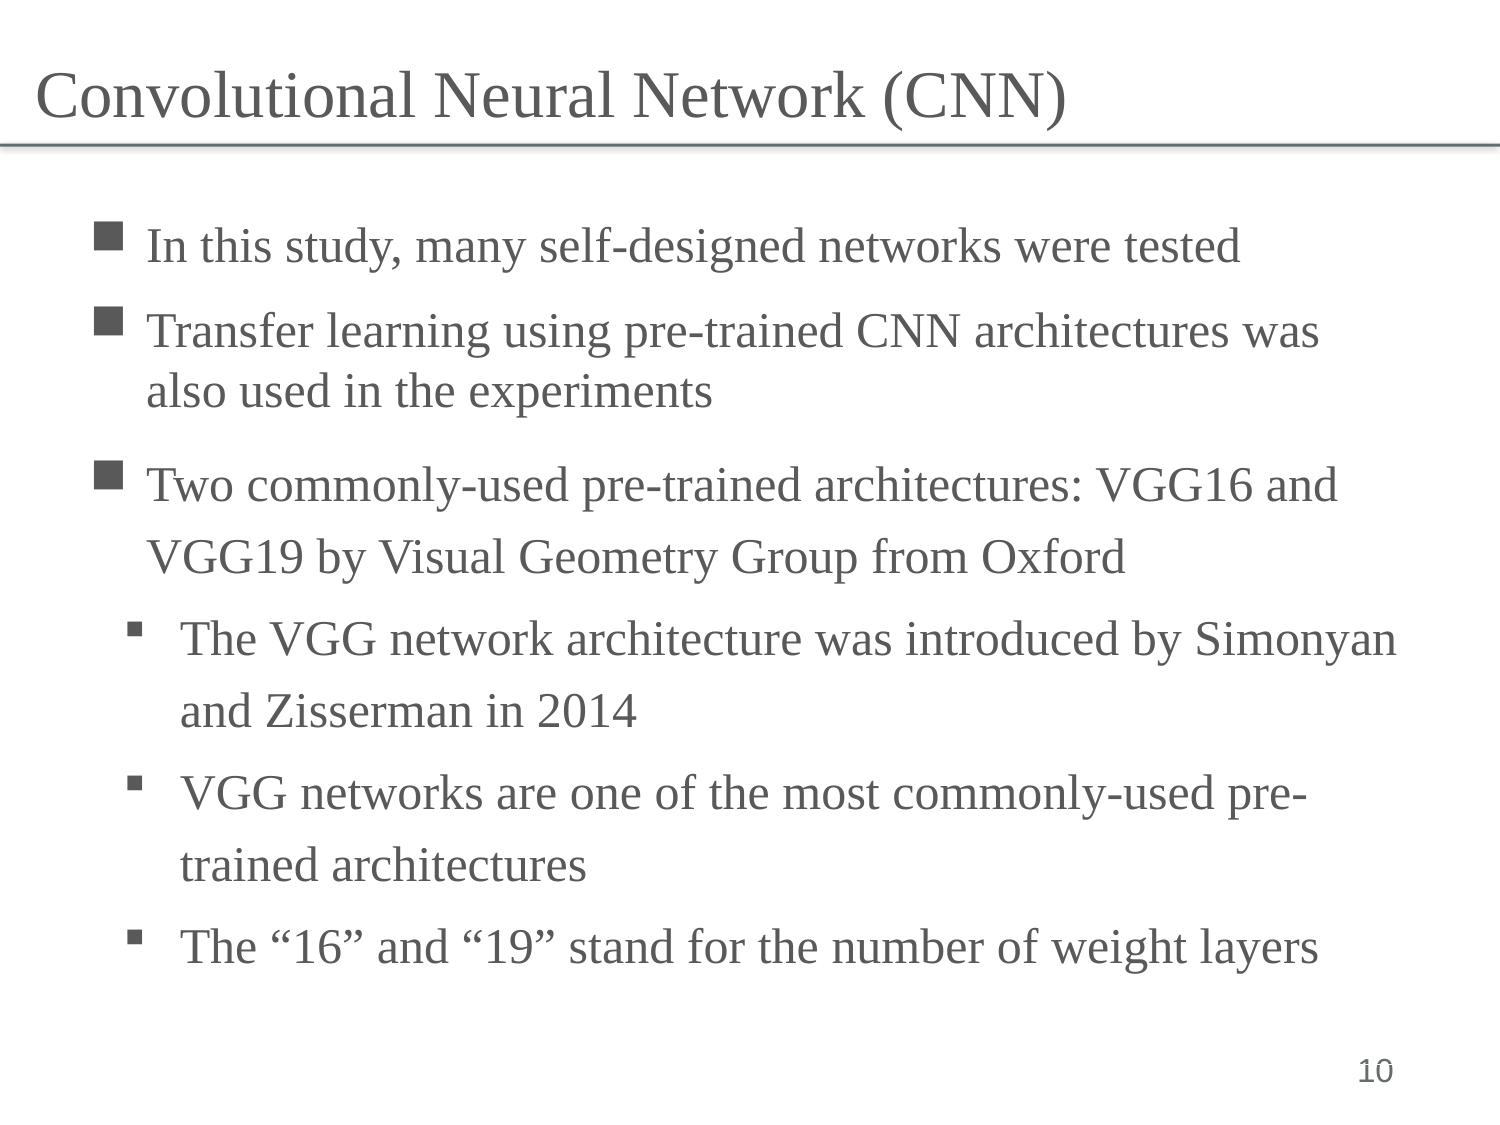

Convolutional Neural Network (CNN)
In this study, many self-designed networks were tested
Transfer learning using pre-trained CNN architectures was also used in the experiments
Two commonly-used pre-trained architectures: VGG16 and VGG19 by Visual Geometry Group from Oxford
The VGG network architecture was introduced by Simonyan and Zisserman in 2014
VGG networks are one of the most commonly-used pre-trained architectures
The “16” and “19” stand for the number of weight layers